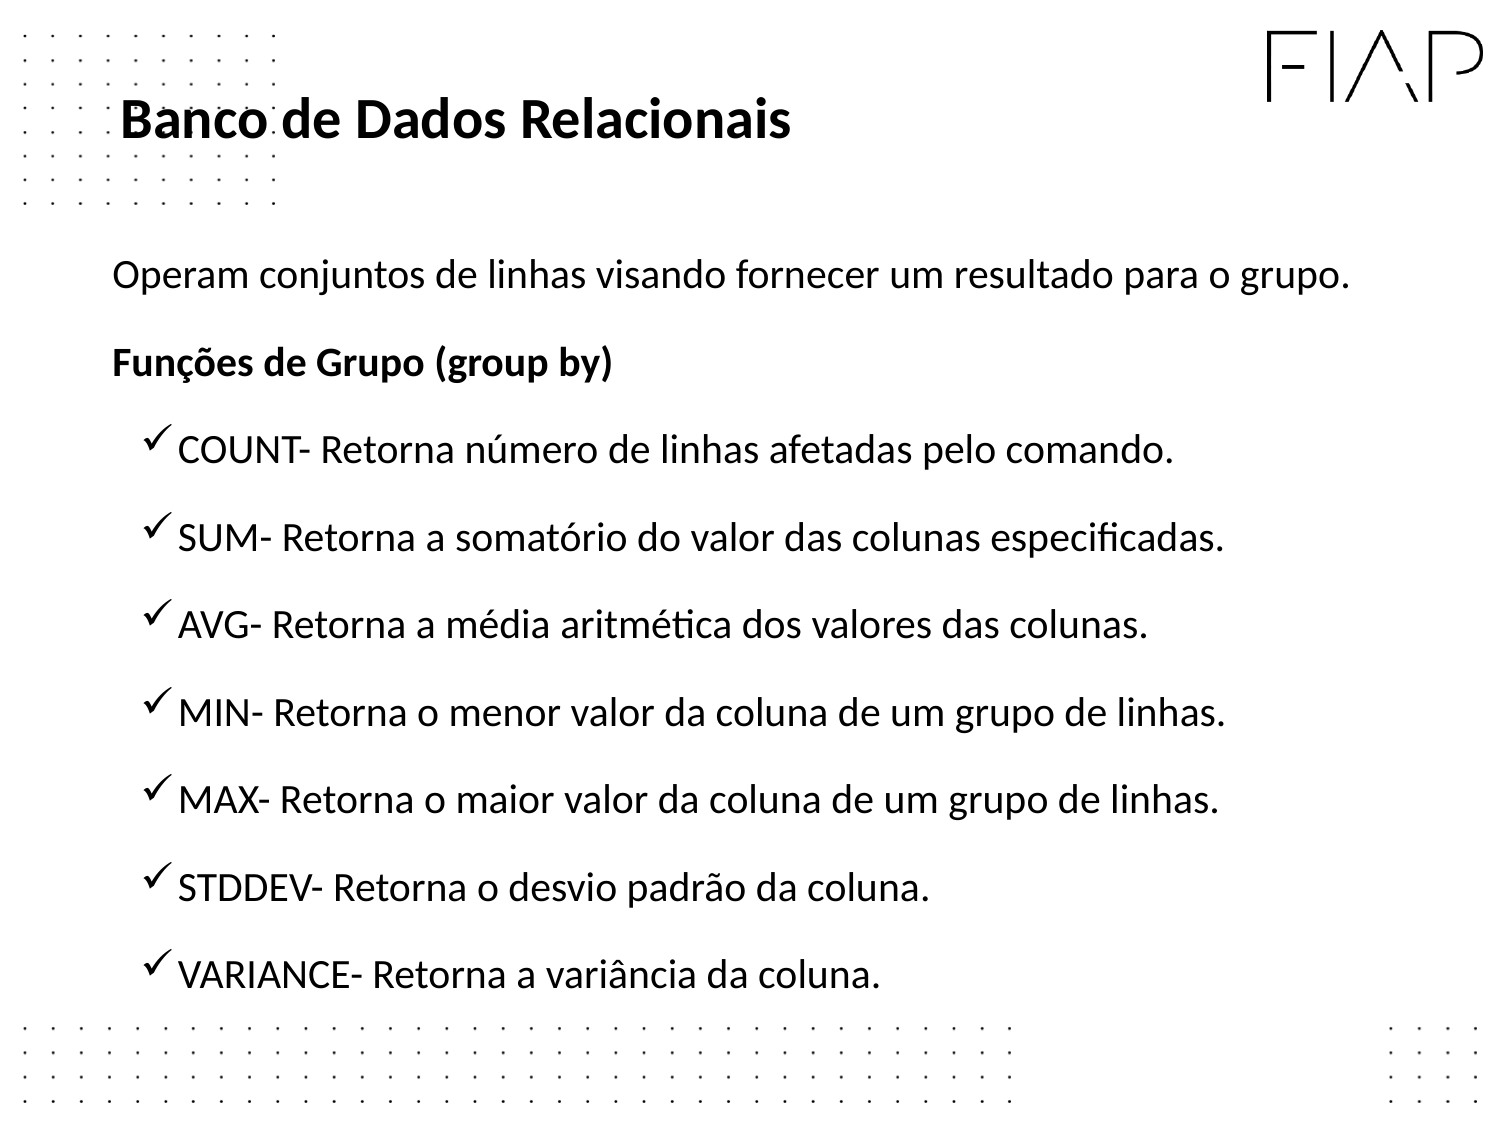

Banco de Dados Relacionais
	Operam conjuntos de linhas visando fornecer um resultado para o grupo.
	Funções de Grupo (group by)
COUNT- Retorna número de linhas afetadas pelo comando.
SUM- Retorna a somatório do valor das colunas especificadas.
AVG- Retorna a média aritmética dos valores das colunas.
MIN- Retorna o menor valor da coluna de um grupo de linhas.
MAX- Retorna o maior valor da coluna de um grupo de linhas.
STDDEV- Retorna o desvio padrão da coluna.
VARIANCE- Retorna a variância da coluna.